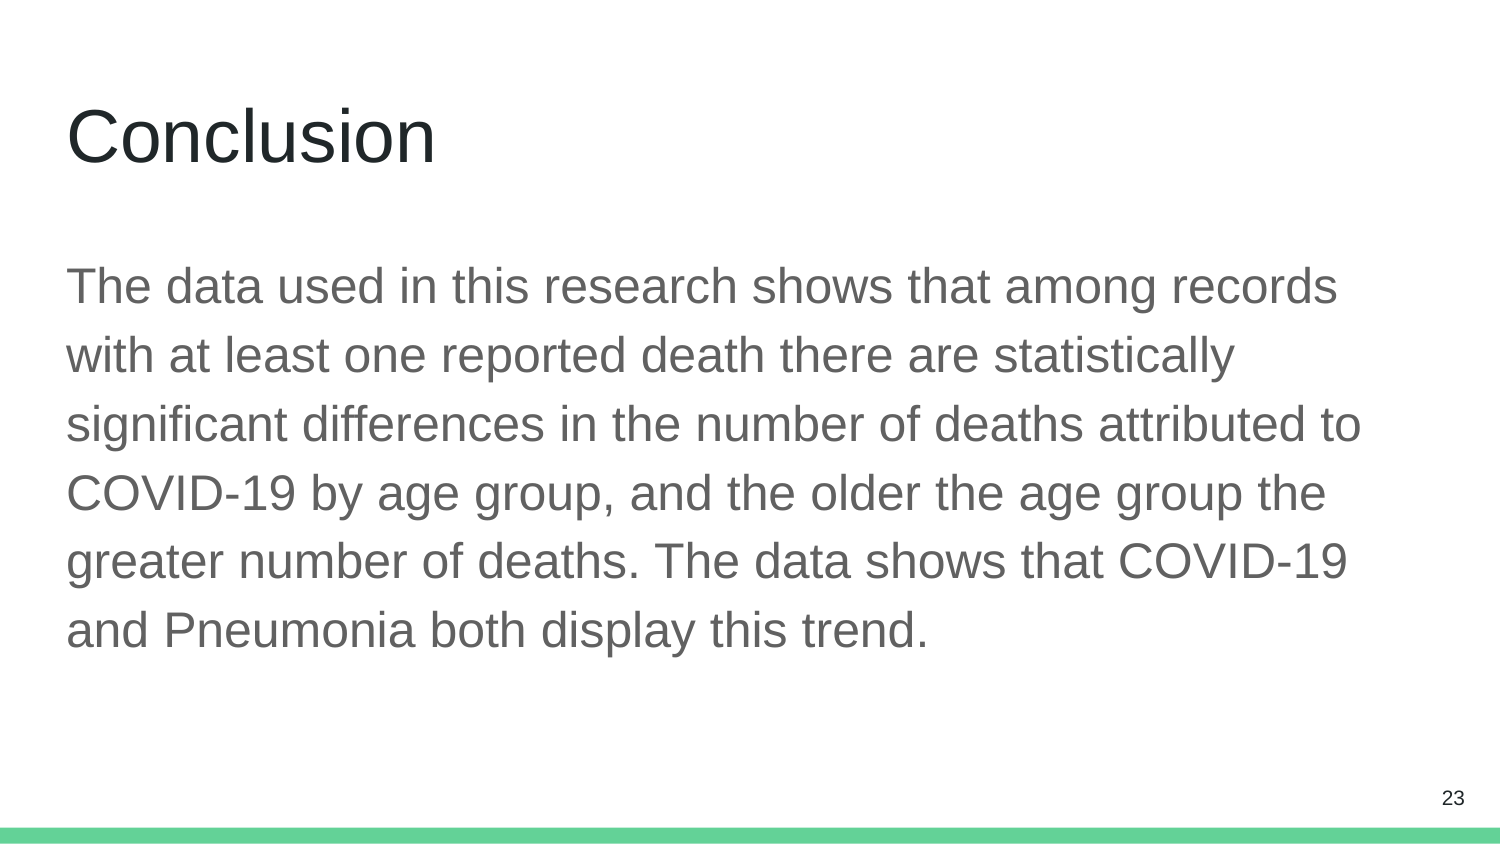

# Conclusion
The data used in this research shows that among records with at least one reported death there are statistically significant differences in the number of deaths attributed to COVID-19 by age group, and the older the age group the greater number of deaths. The data shows that COVID-19 and Pneumonia both display this trend.
23